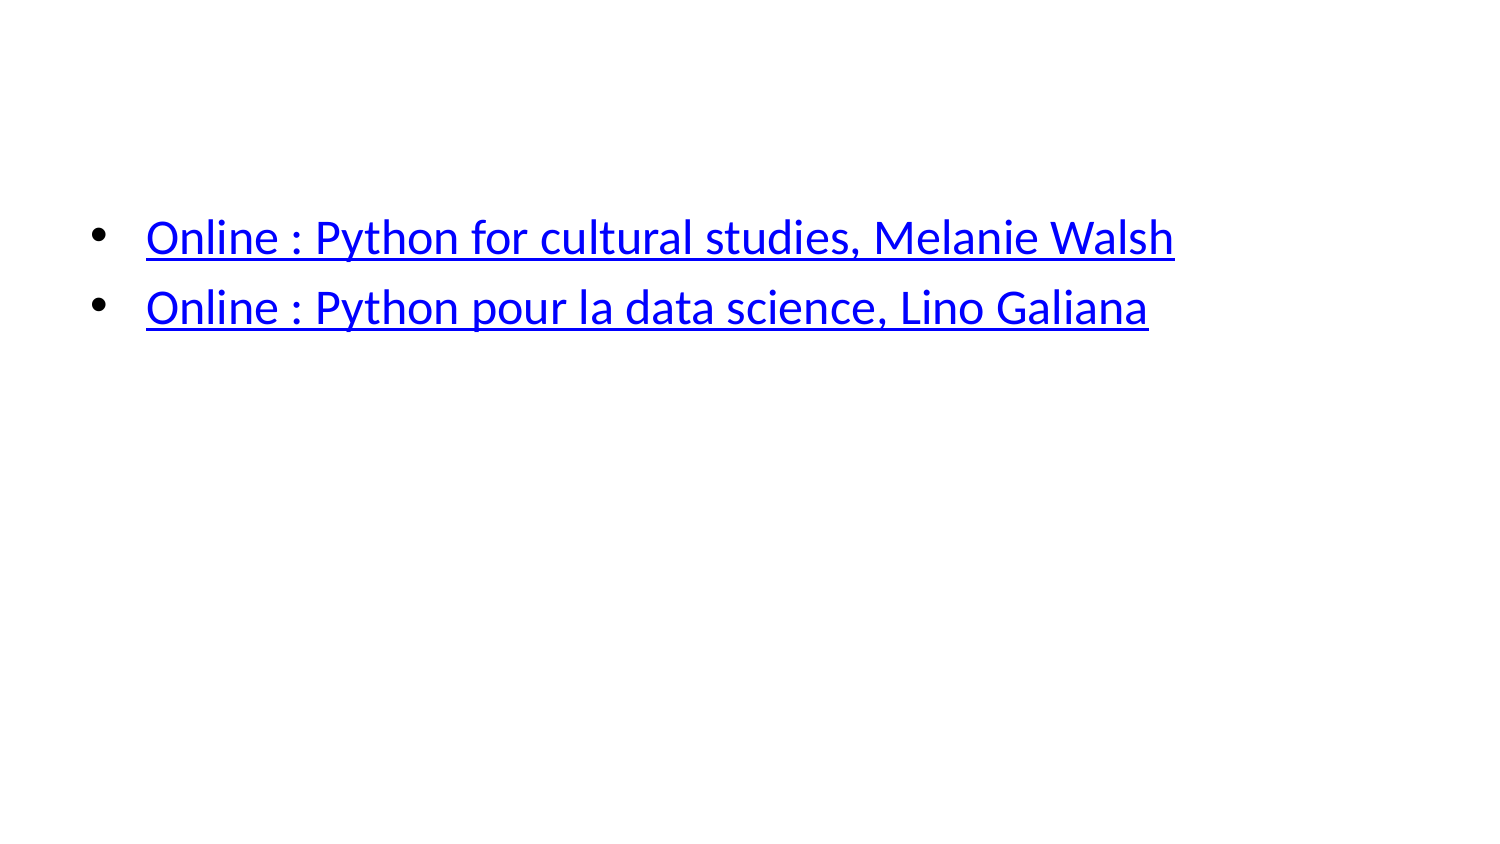

Online : Python for cultural studies, Melanie Walsh
Online : Python pour la data science, Lino Galiana